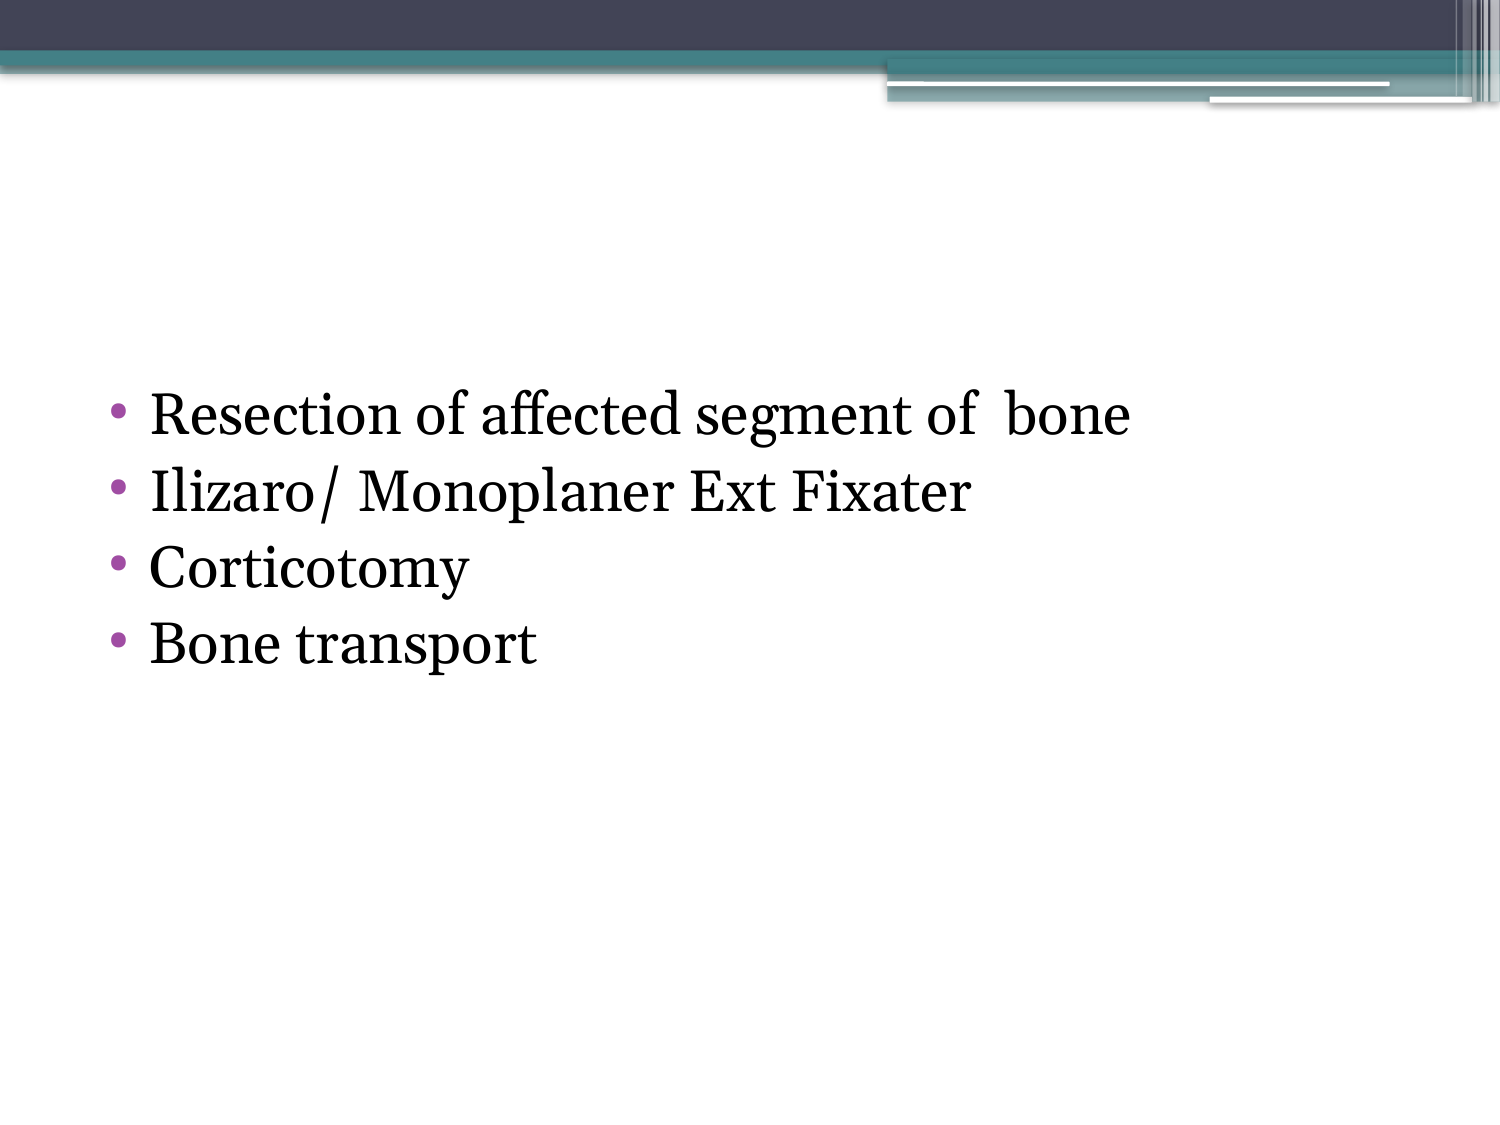

Resection of affected segment of  bone
Ilizaro/ Monoplaner Ext Fixater
Corticotomy
Bone transport